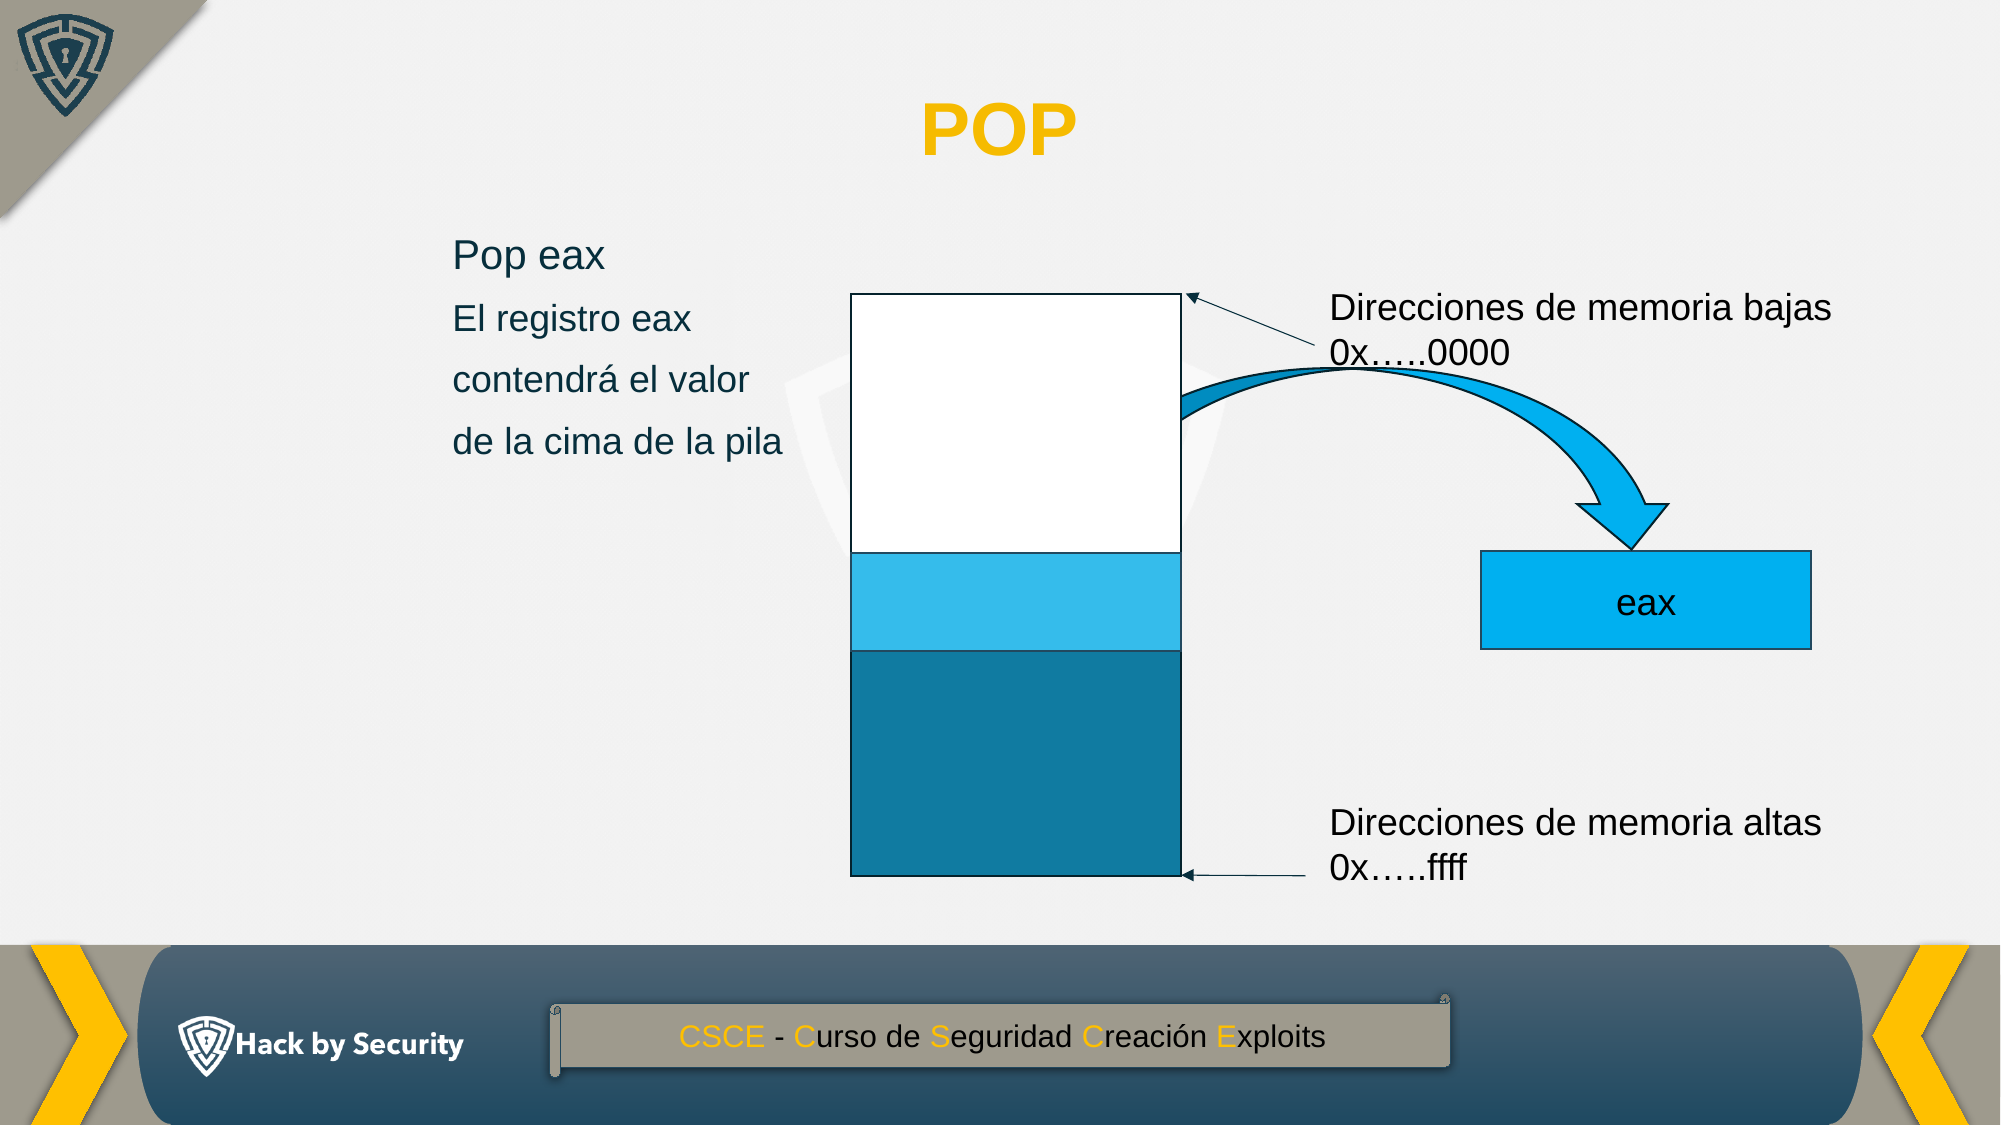

# POP
		Pop eax
		El registro eax
		contendrá el valor
		de la cima de la pila

Direcciones de memoria bajas
0x…..0000

eax

Direcciones de memoria altas
0x…..ffff